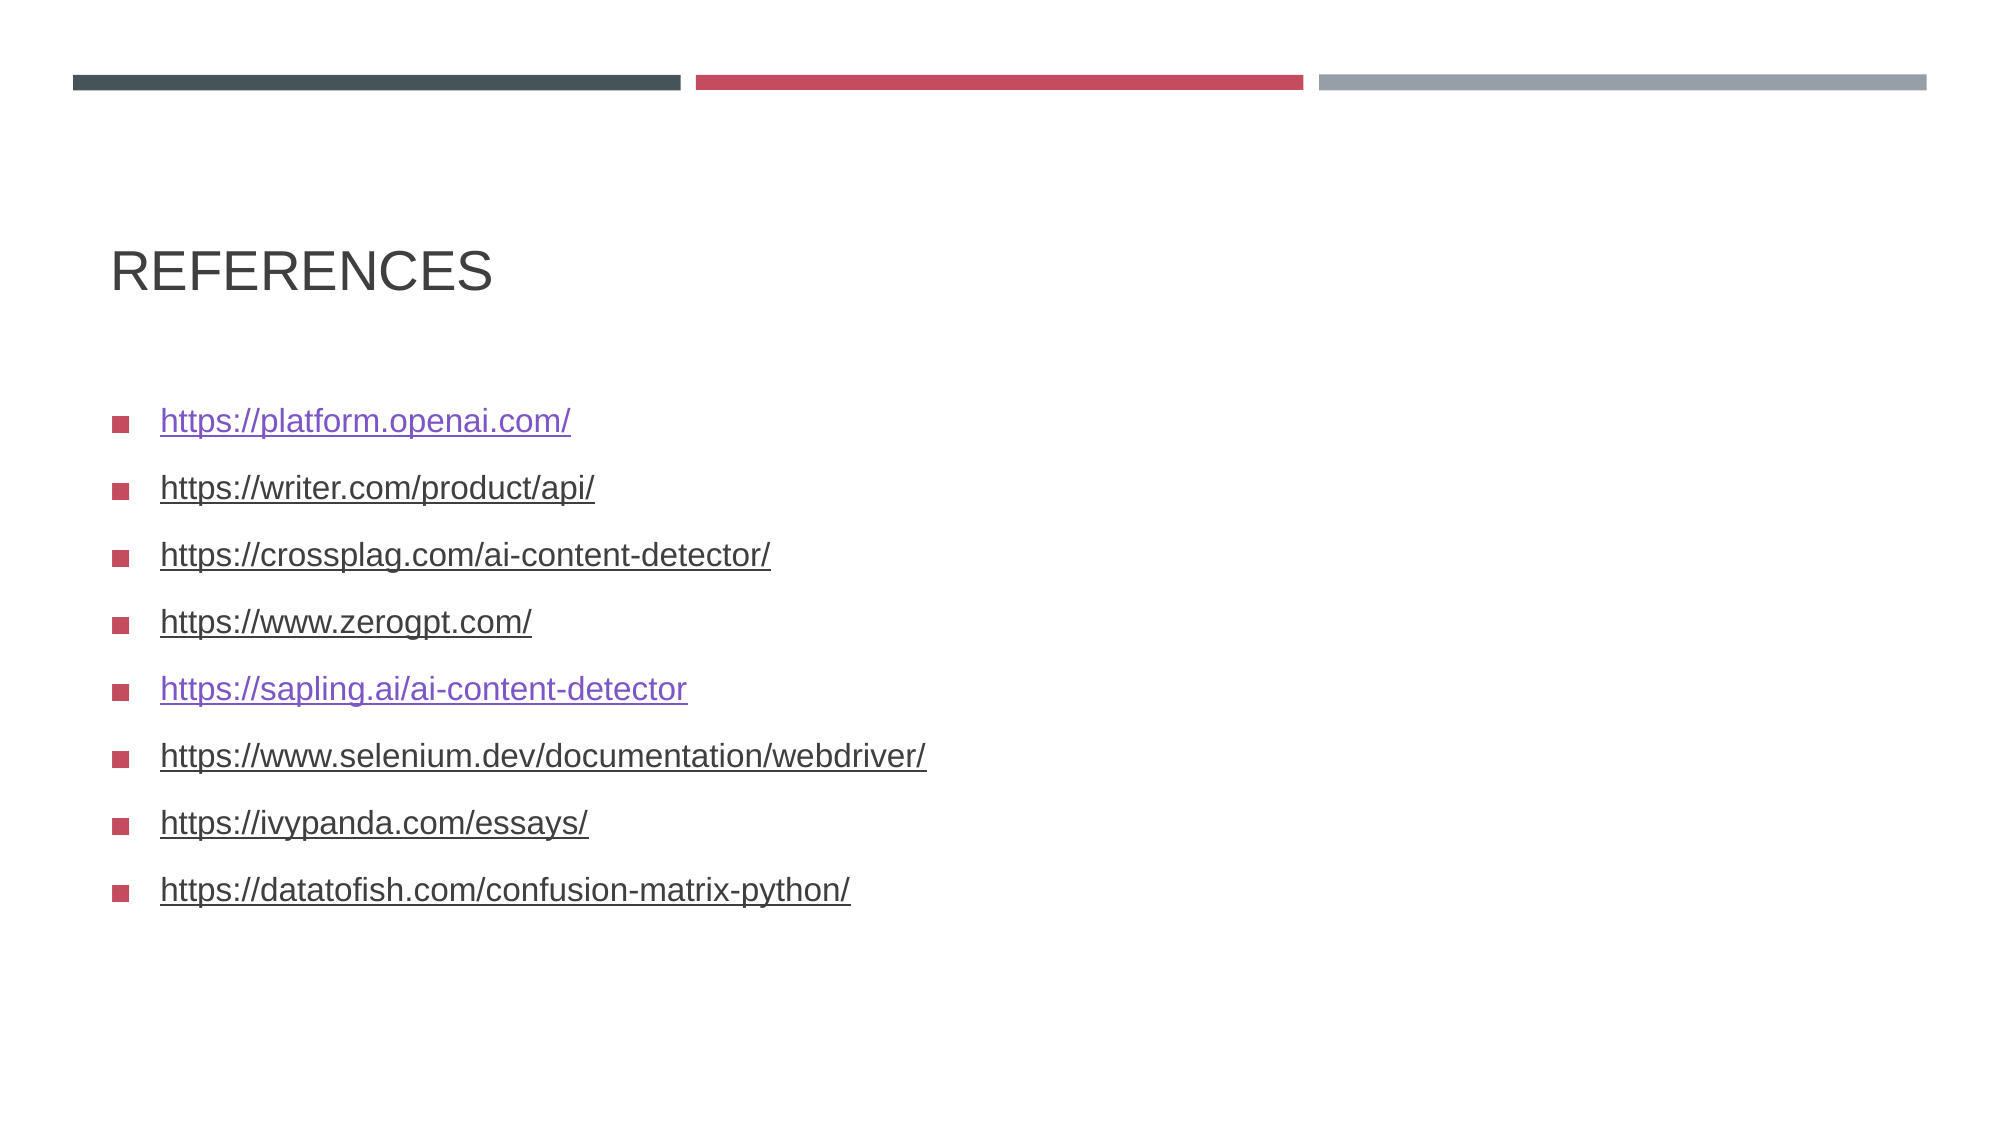

# REFERENCES
https://platform.openai.com/
https://writer.com/product/api/
https://crossplag.com/ai-content-detector/
https://www.zerogpt.com/
https://sapling.ai/ai-content-detector
https://www.selenium.dev/documentation/webdriver/
https://ivypanda.com/essays/
https://datatofish.com/confusion-matrix-python/